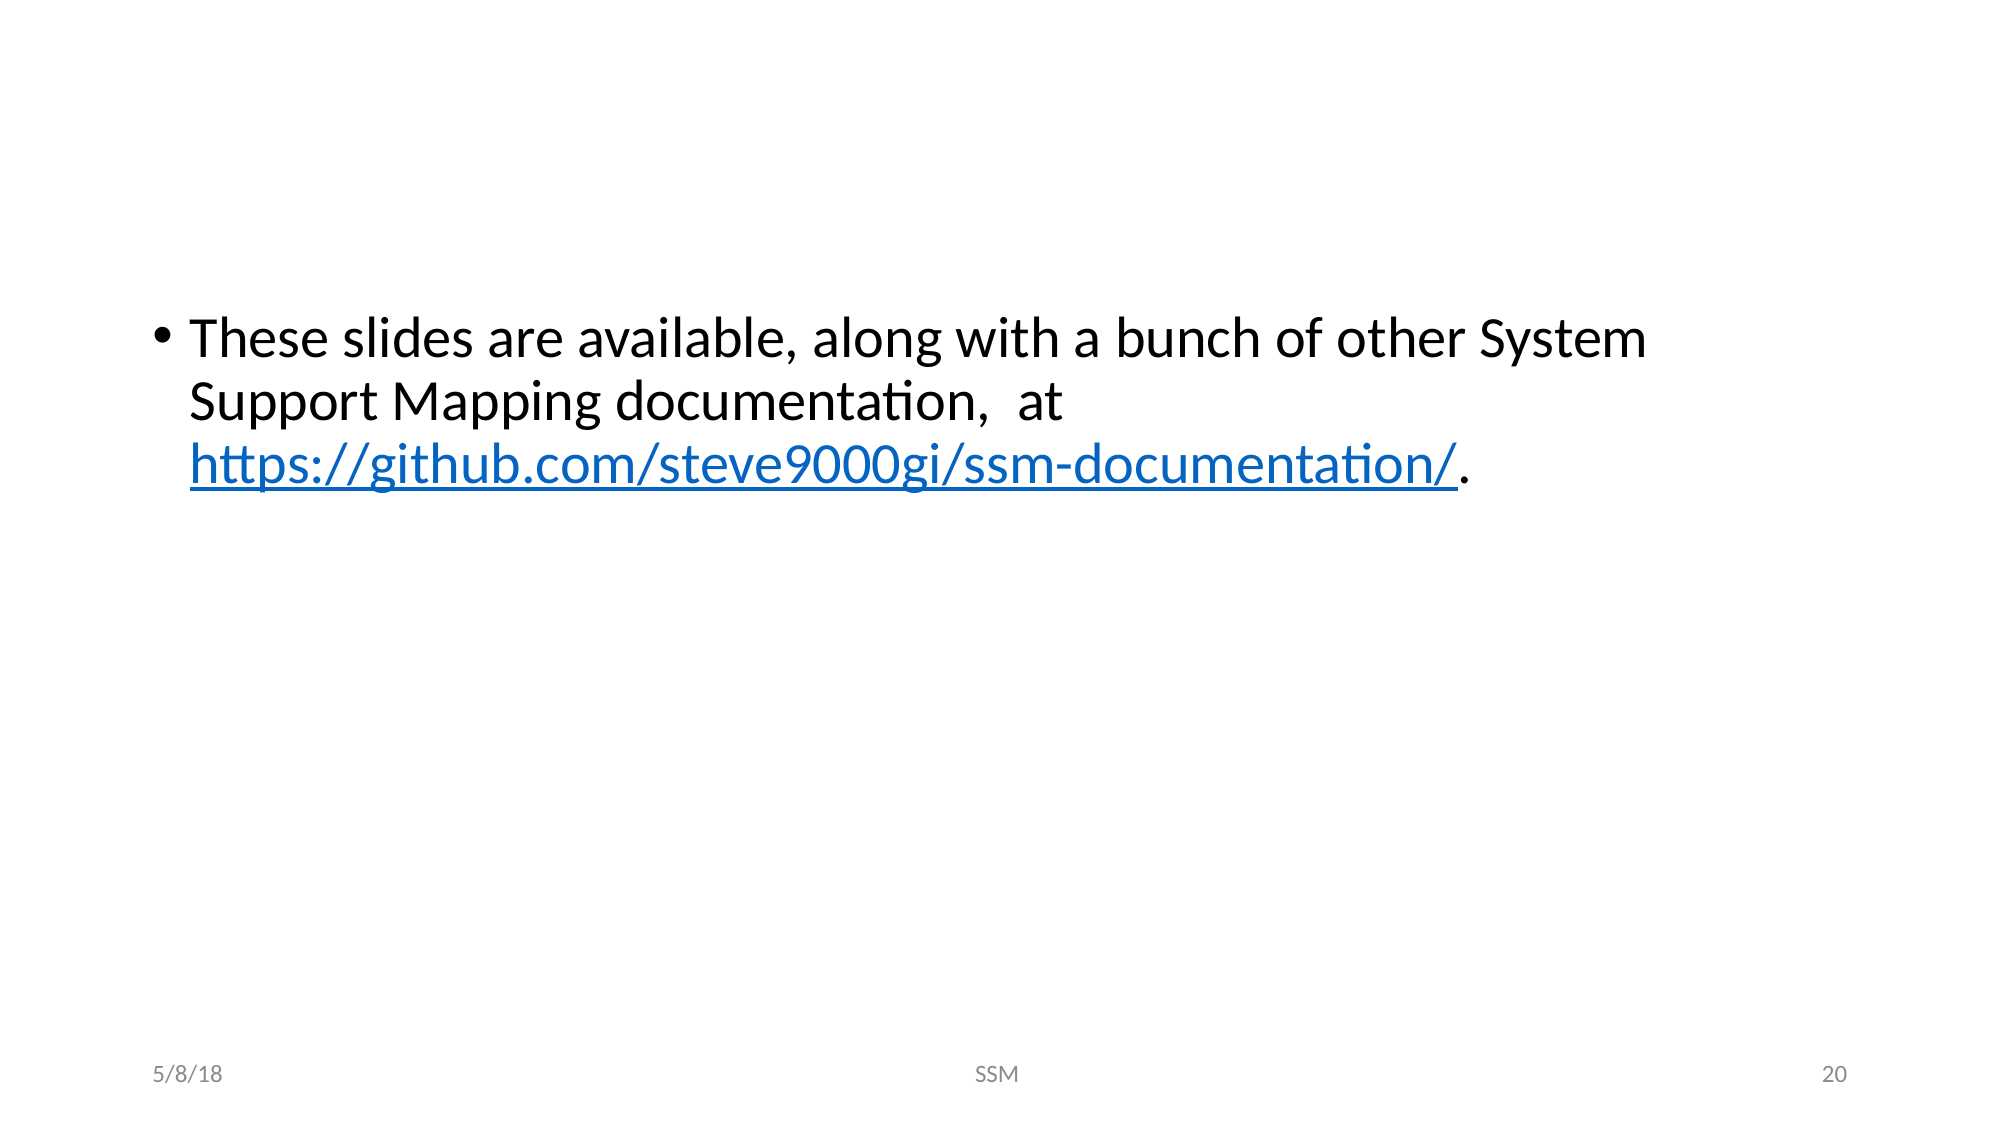

These slides are available, along with a bunch of other System Support Mapping documentation,  at https://github.com/steve9000gi/ssm-documentation/.
5/8/18
SSM
20